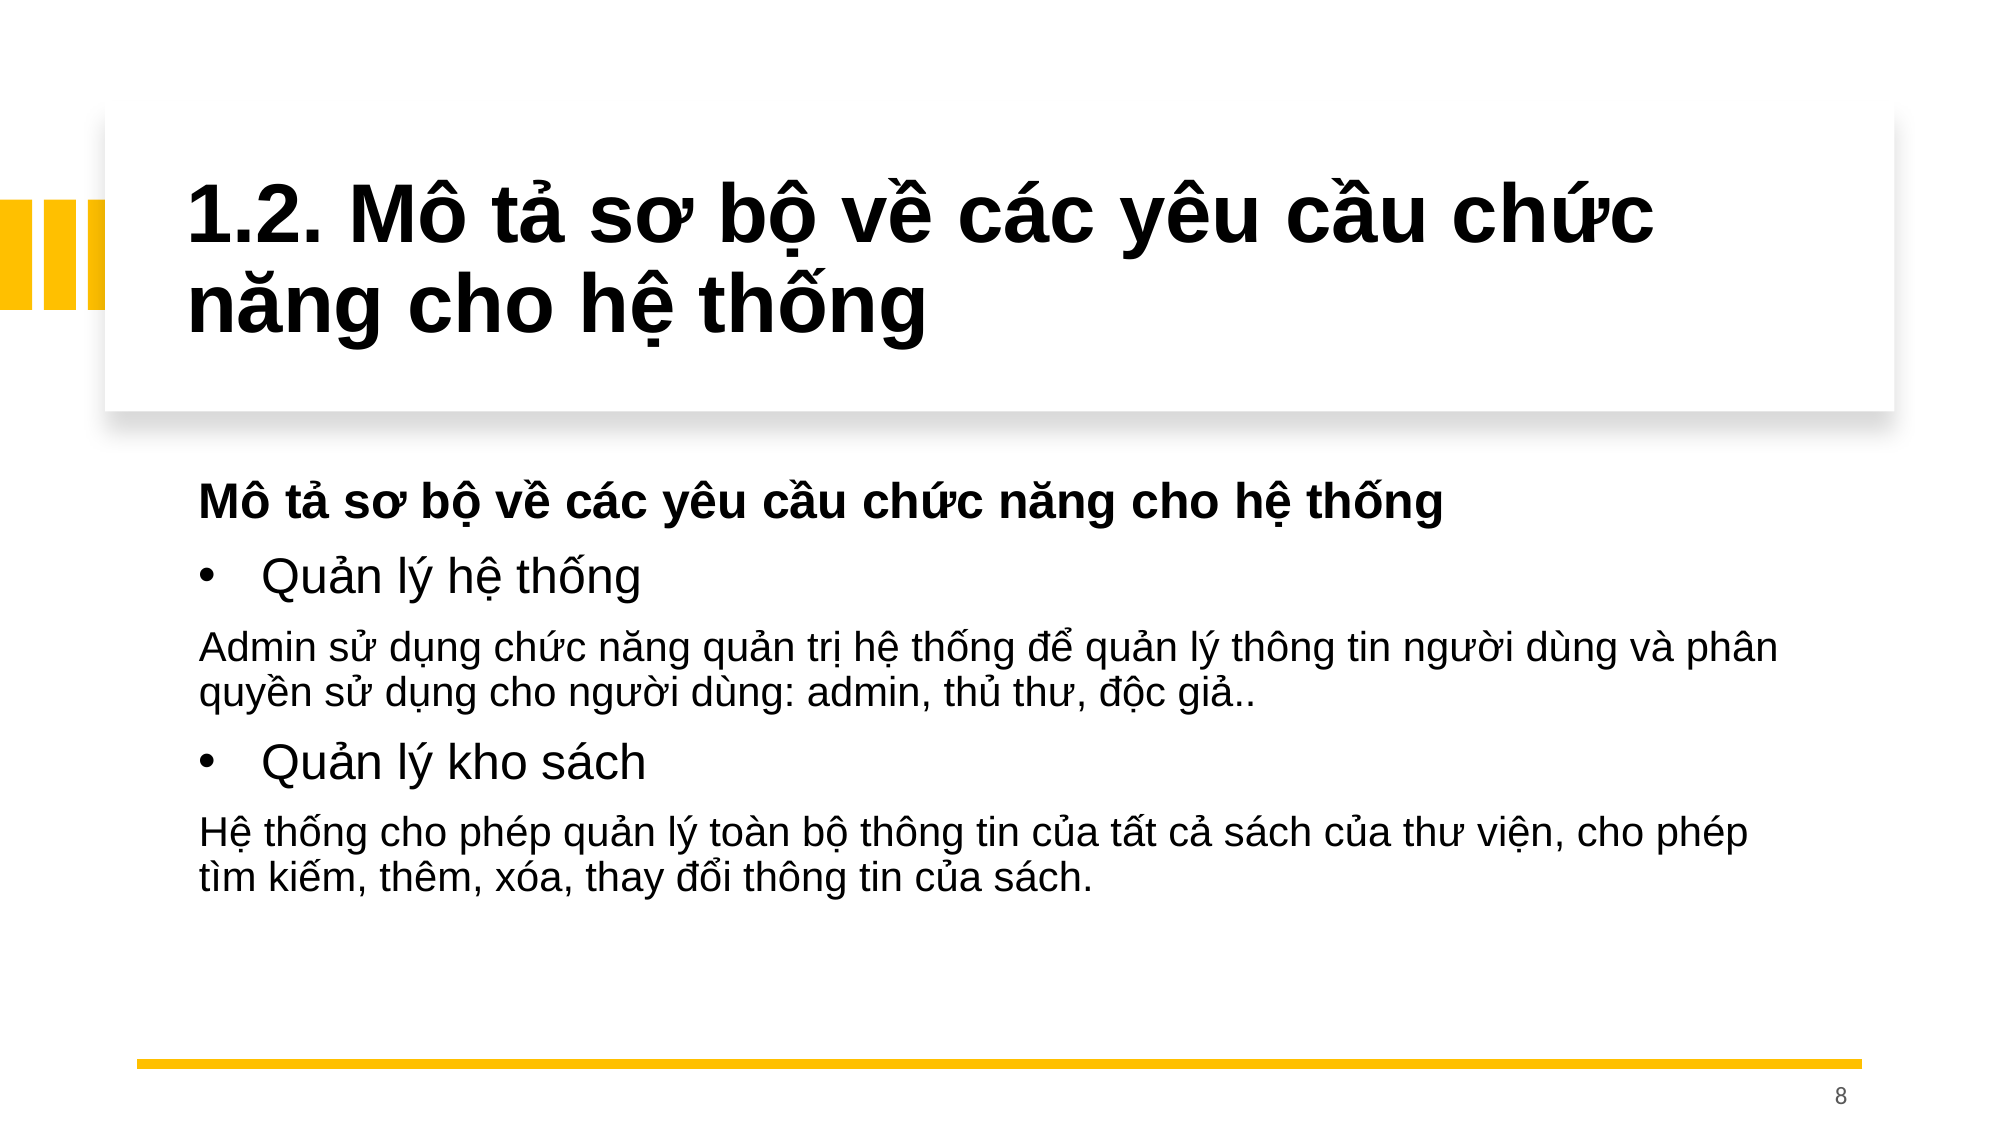

# 1.2. Mô tả sơ bộ về các yêu cầu chức năng cho hệ thống

Mô tả sơ bộ về các yêu cầu chức năng cho hệ thống
Quản lý hệ thống
Admin sử dụng chức năng quản trị hệ thống để quản lý thông tin người dùng và phân quyền sử dụng cho người dùng: admin, thủ thư, độc giả..
Quản lý kho sách
Hệ thống cho phép quản lý toàn bộ thông tin của tất cả sách của thư viện, cho phép tìm kiếm, thêm, xóa, thay đổi thông tin của sách.

8